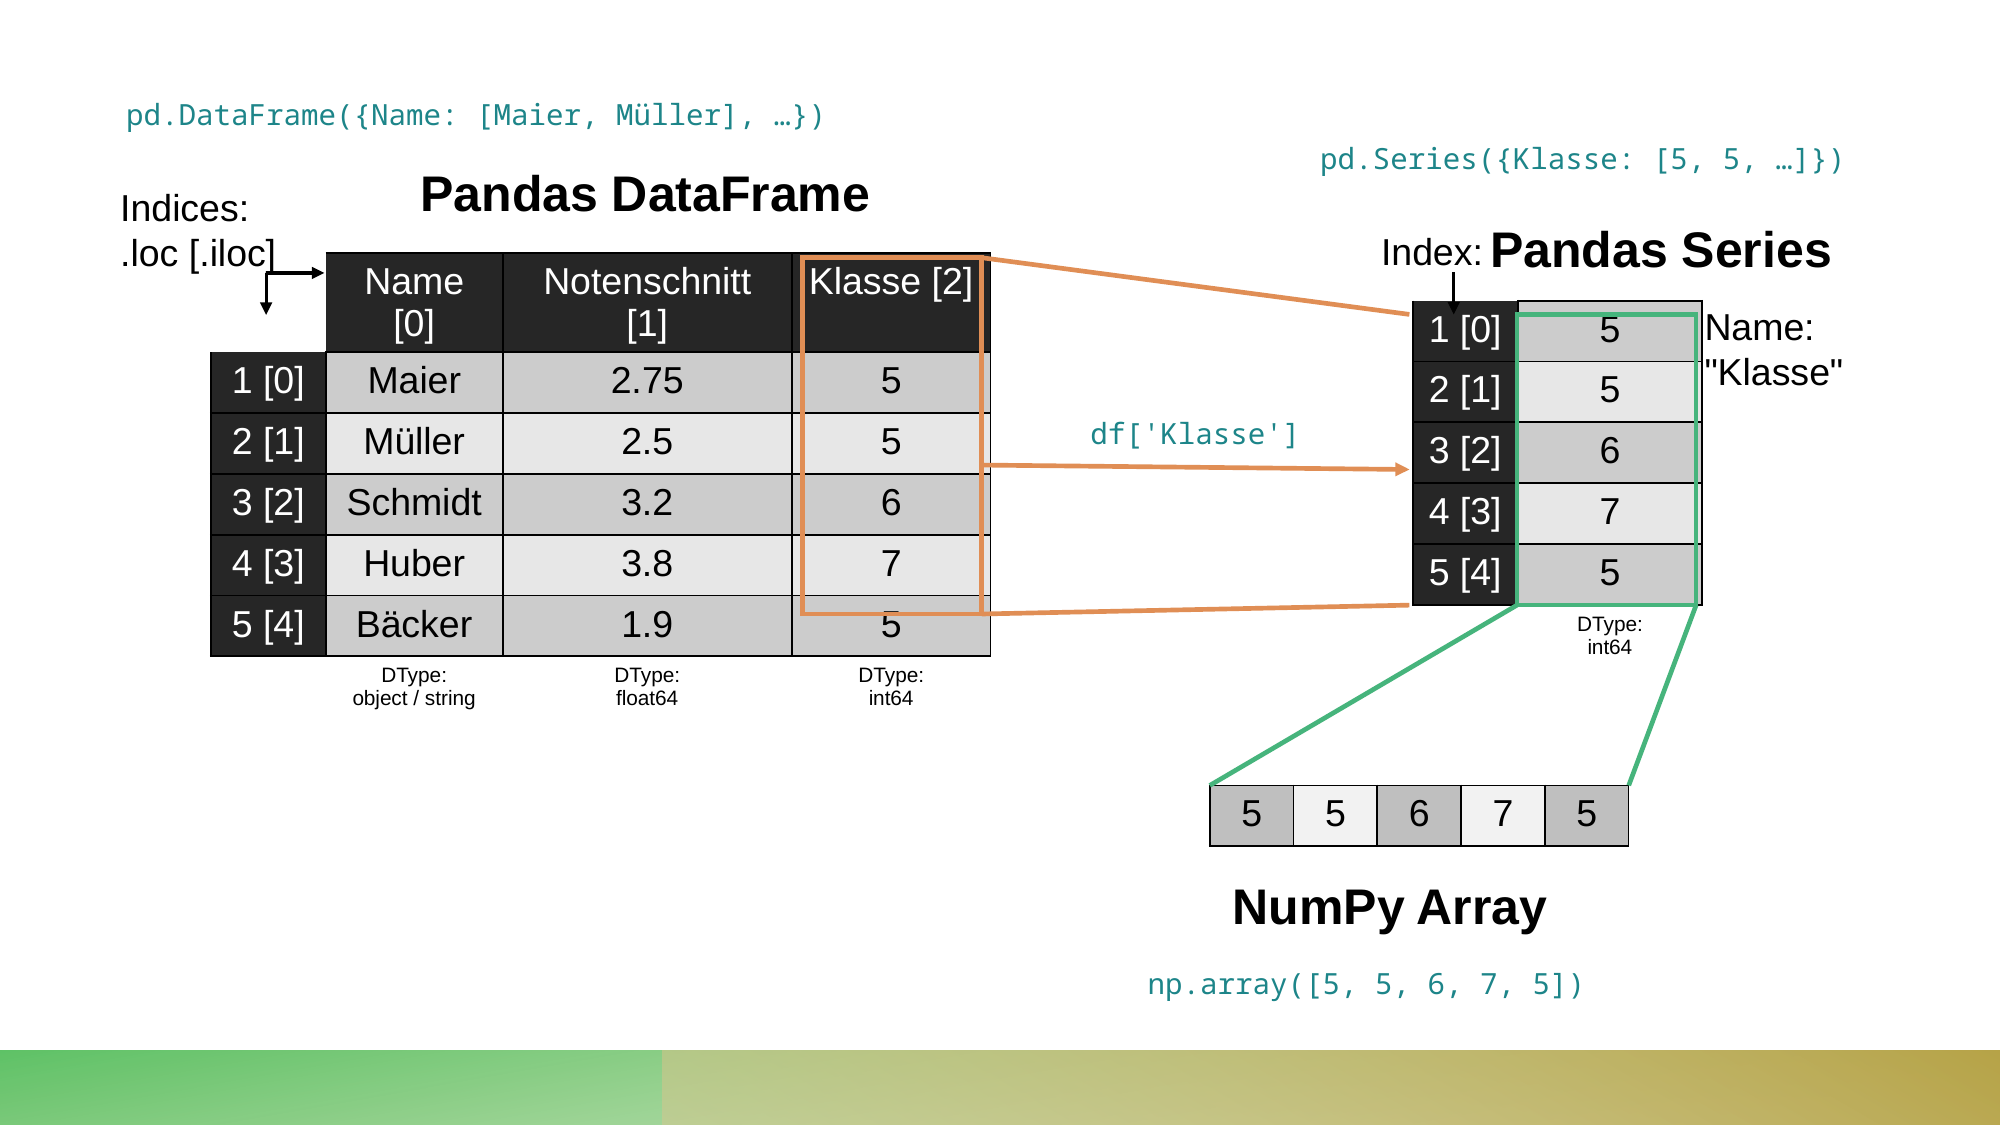

pd.DataFrame({Name: [Maier, Müller], …})
Pandas DataFrame
Indices:
.loc [.iloc]
pd.Series({Klasse: [5, 5, …]})
Pandas Series
Index:

df['Klasse']
Name:
"Klasse"
|  | Klasse [0] |
| --- | --- |
| 1 [0] | 5 |
| 2 [1] | 5 |
| 3 [2] | 6 |
| 4 [3] | 7 |
| 5 [4] | 5 |
|  | DType: int64 |
|  | Name [0] | Notenschnitt [1] | Klasse [2] |
| --- | --- | --- | --- |
| 1 [0] | Maier | 2.75 | 5 |
| 2 [1] | Müller | 2.5 | 5 |
| 3 [2] | Schmidt | 3.2 | 6 |
| 4 [3] | Huber | 3.8 | 7 |
| 5 [4] | Bäcker | 1.9 | 5 |
|  | DType: object / string | DType: float64 | DType: int64 |

NumPy Array
np.array([5, 5, 6, 7, 5])
| 5 | 5 | 6 | 7 | 5 |
| --- | --- | --- | --- | --- |